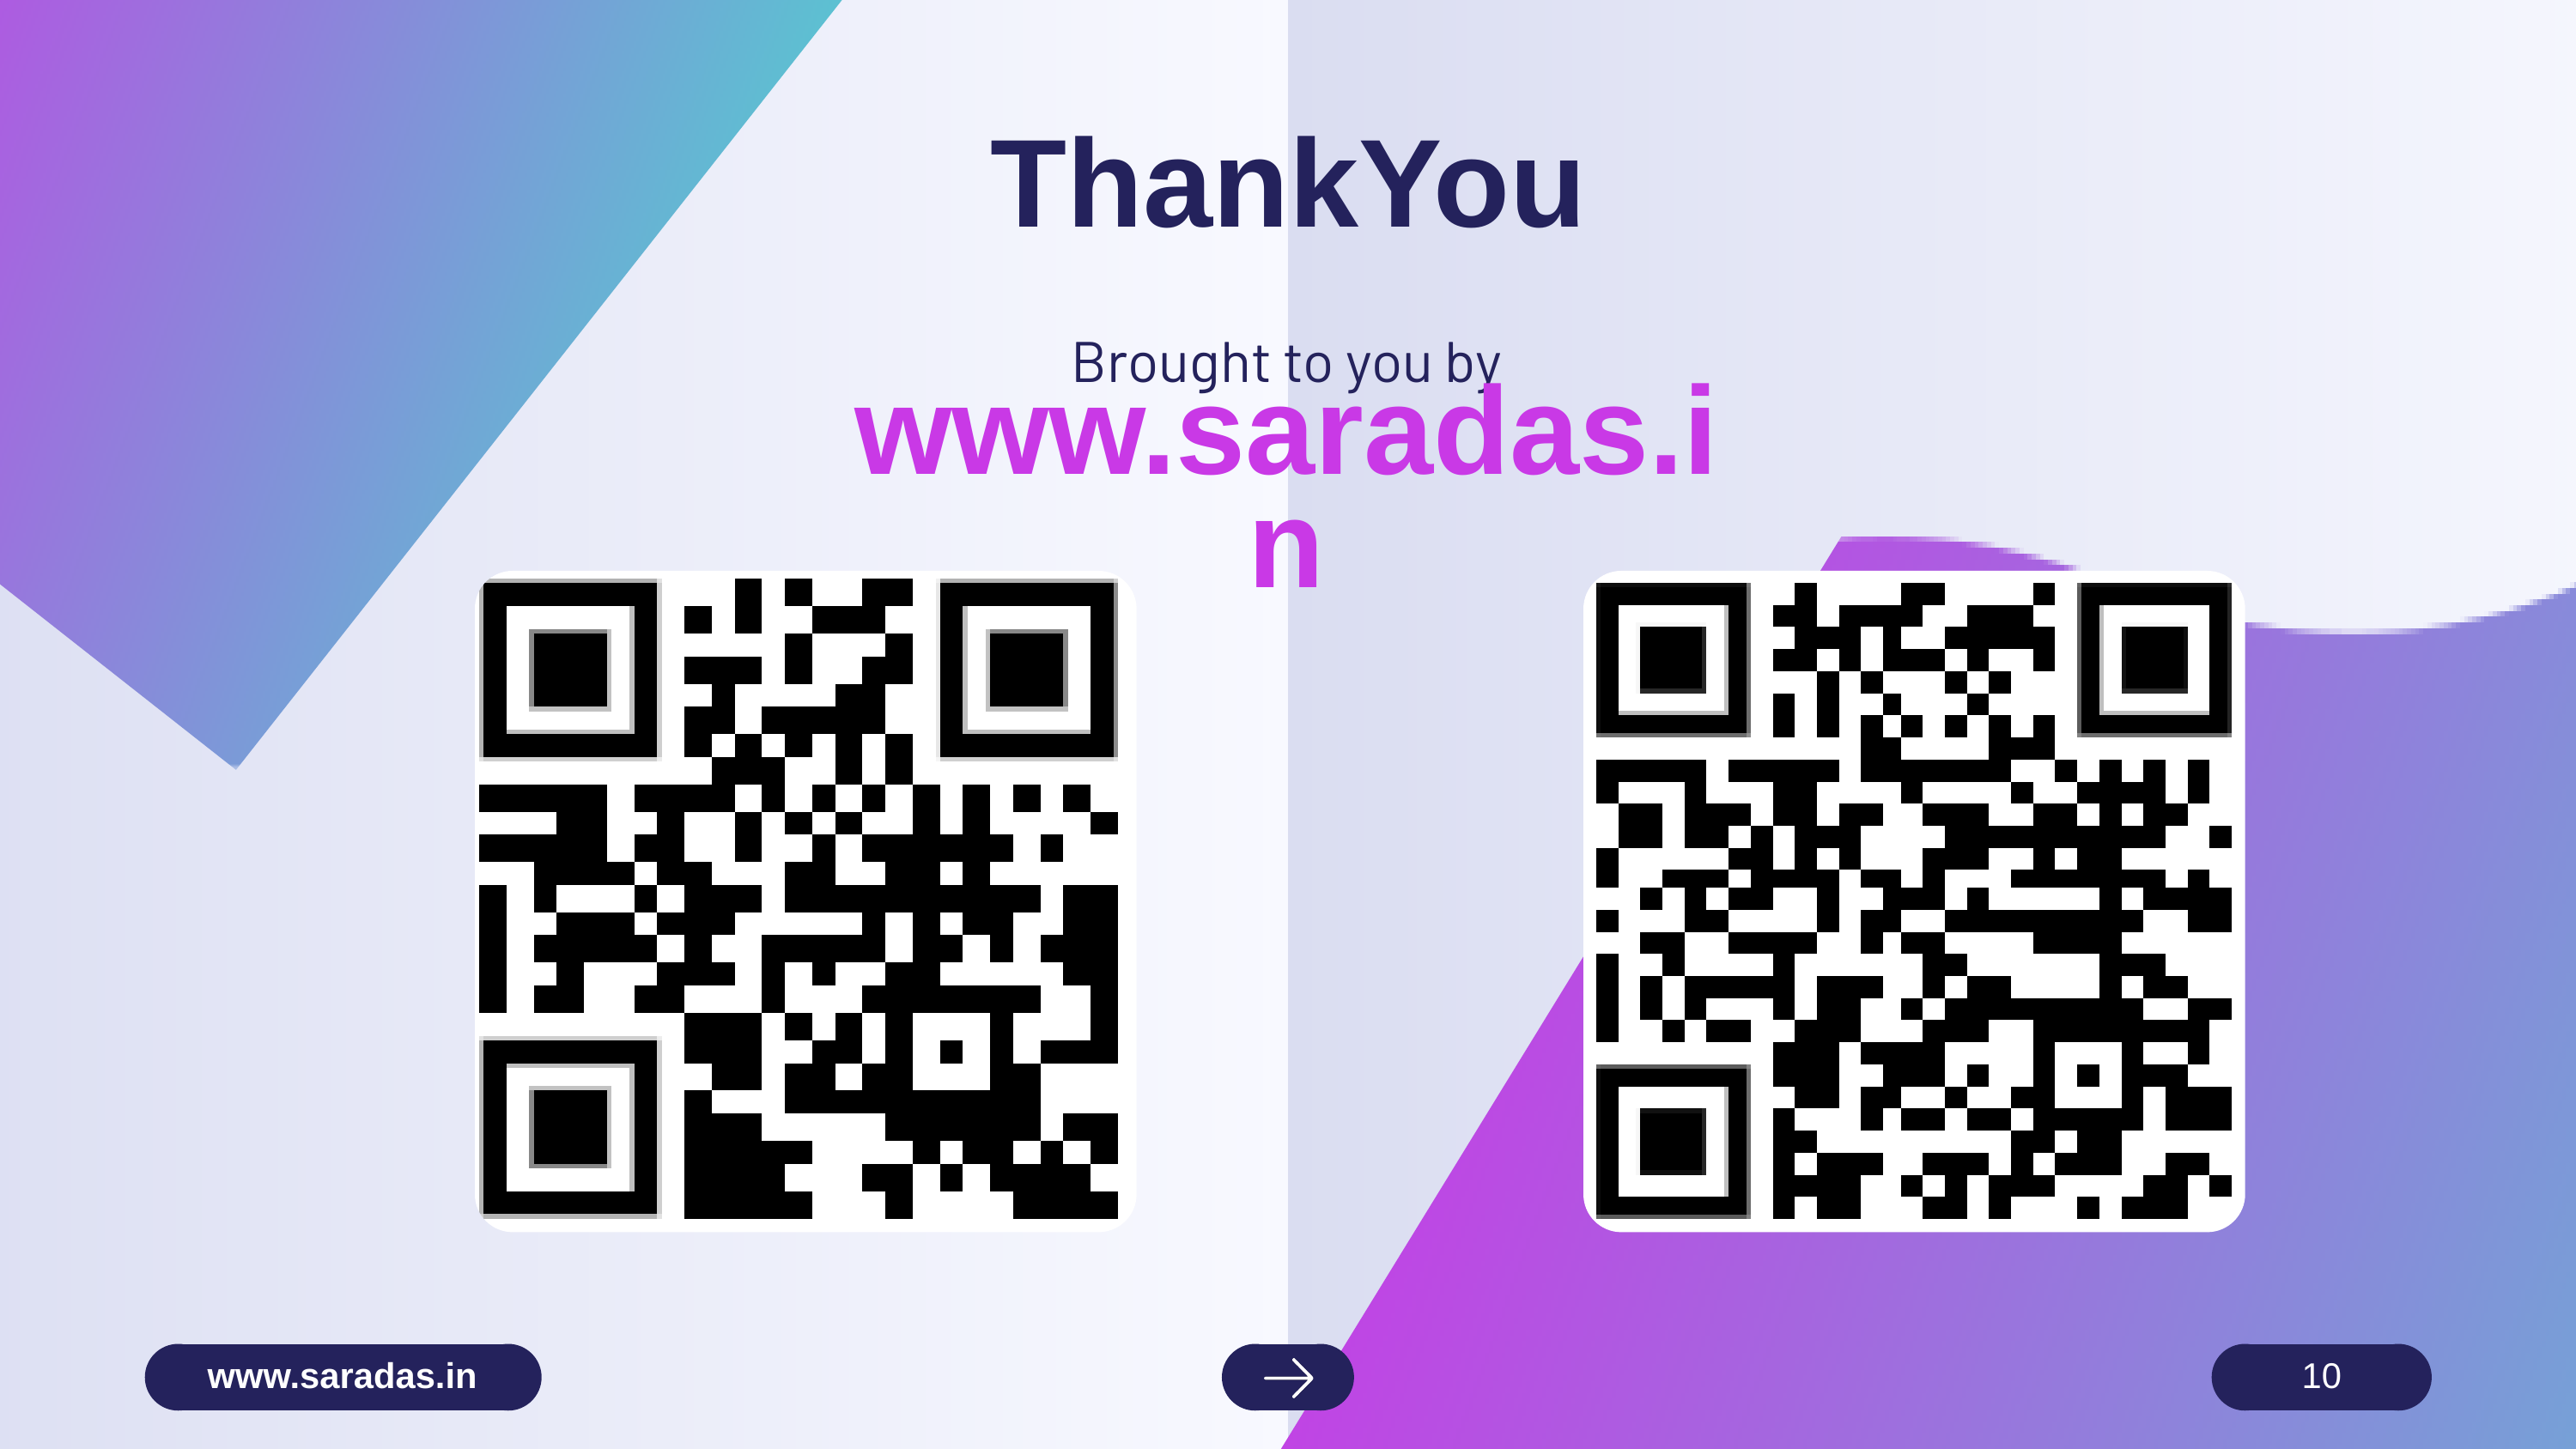

ThankYou
Brought to you by
www.saradas.in

www.saradas.in
10